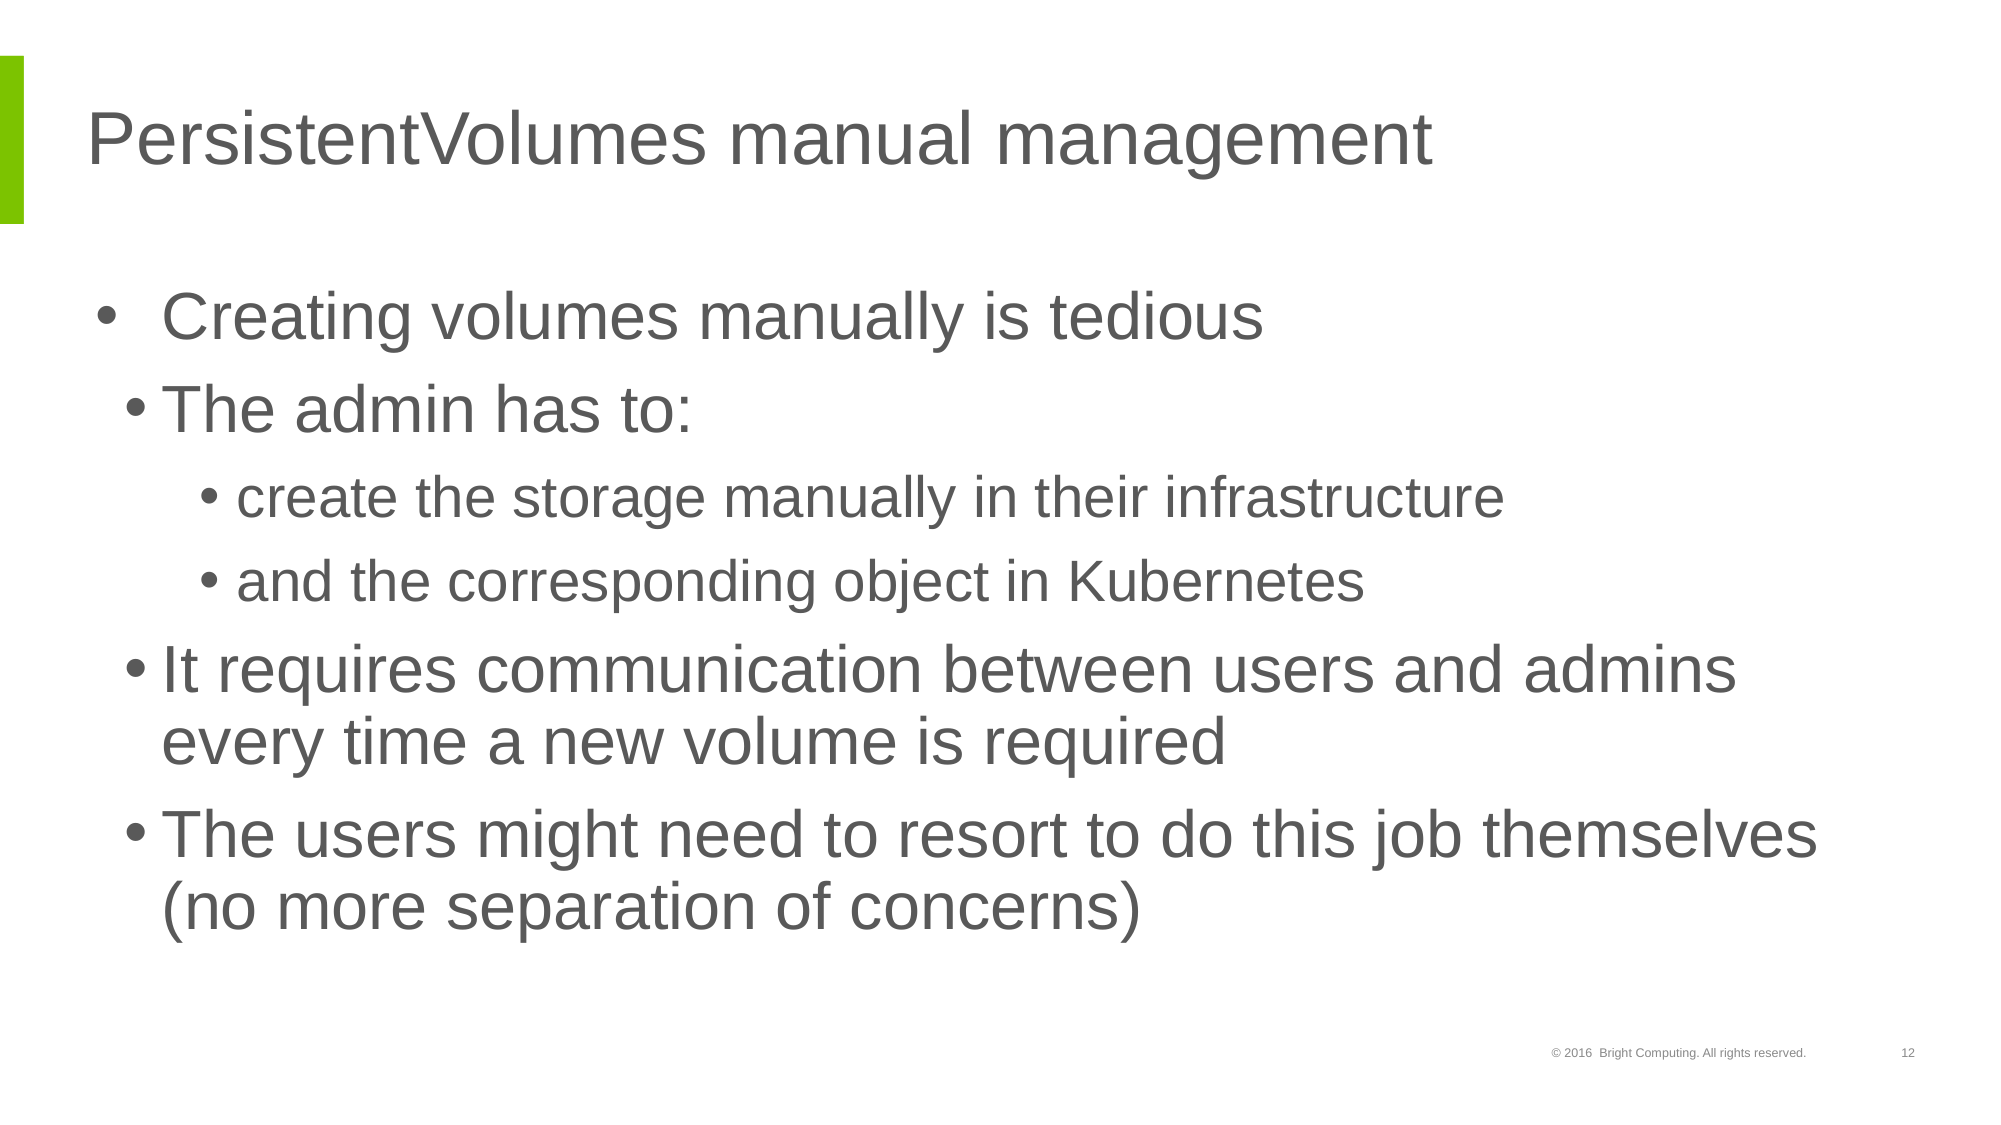

# PersistentVolumes manual management
Creating volumes manually is tedious
The admin has to:
create the storage manually in their infrastructure
and the corresponding object in Kubernetes
It requires communication between users and admins every time a new volume is required
The users might need to resort to do this job themselves (no more separation of concerns)